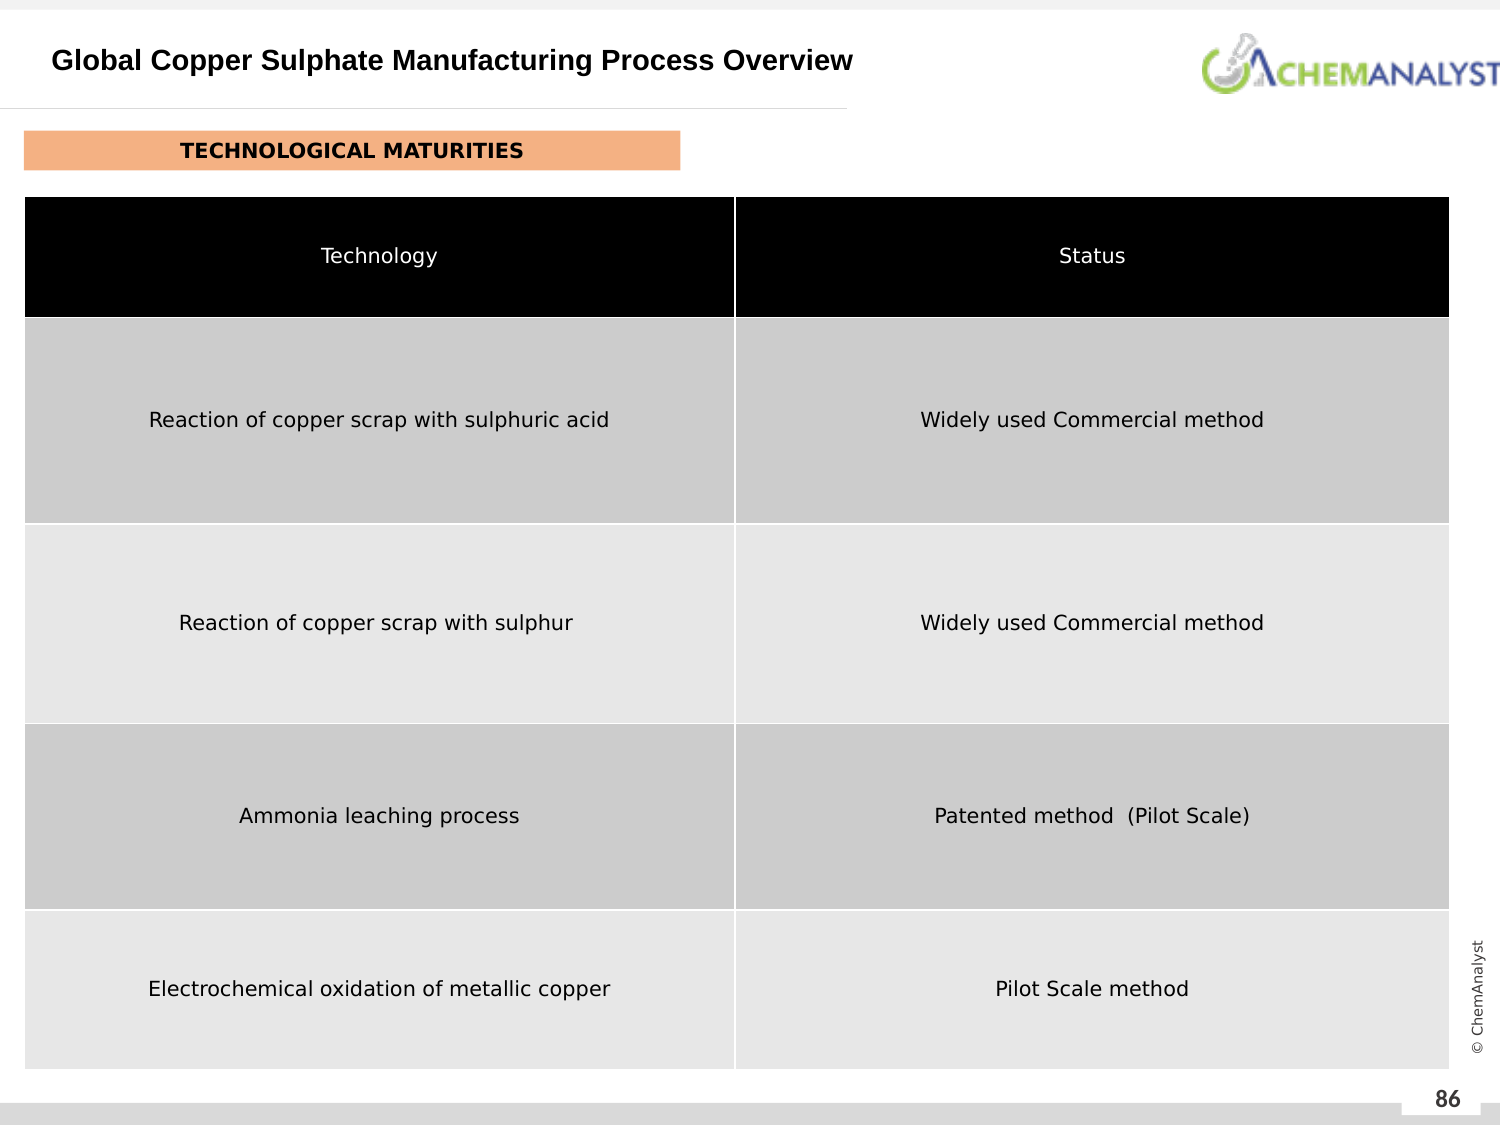

Global Copper Sulphate Manufacturing Process Overview
TECHNOLOGICAL MATURITIES
| Technology | Status |
| --- | --- |
| Reaction of copper scrap with sulphuric acid | Widely used Commercial method |
| Reaction of copper scrap with sulphur | Widely used Commercial method |
| Ammonia leaching process | Patented method (Pilot Scale) |
| Electrochemical oxidation of metallic copper | Pilot Scale method |